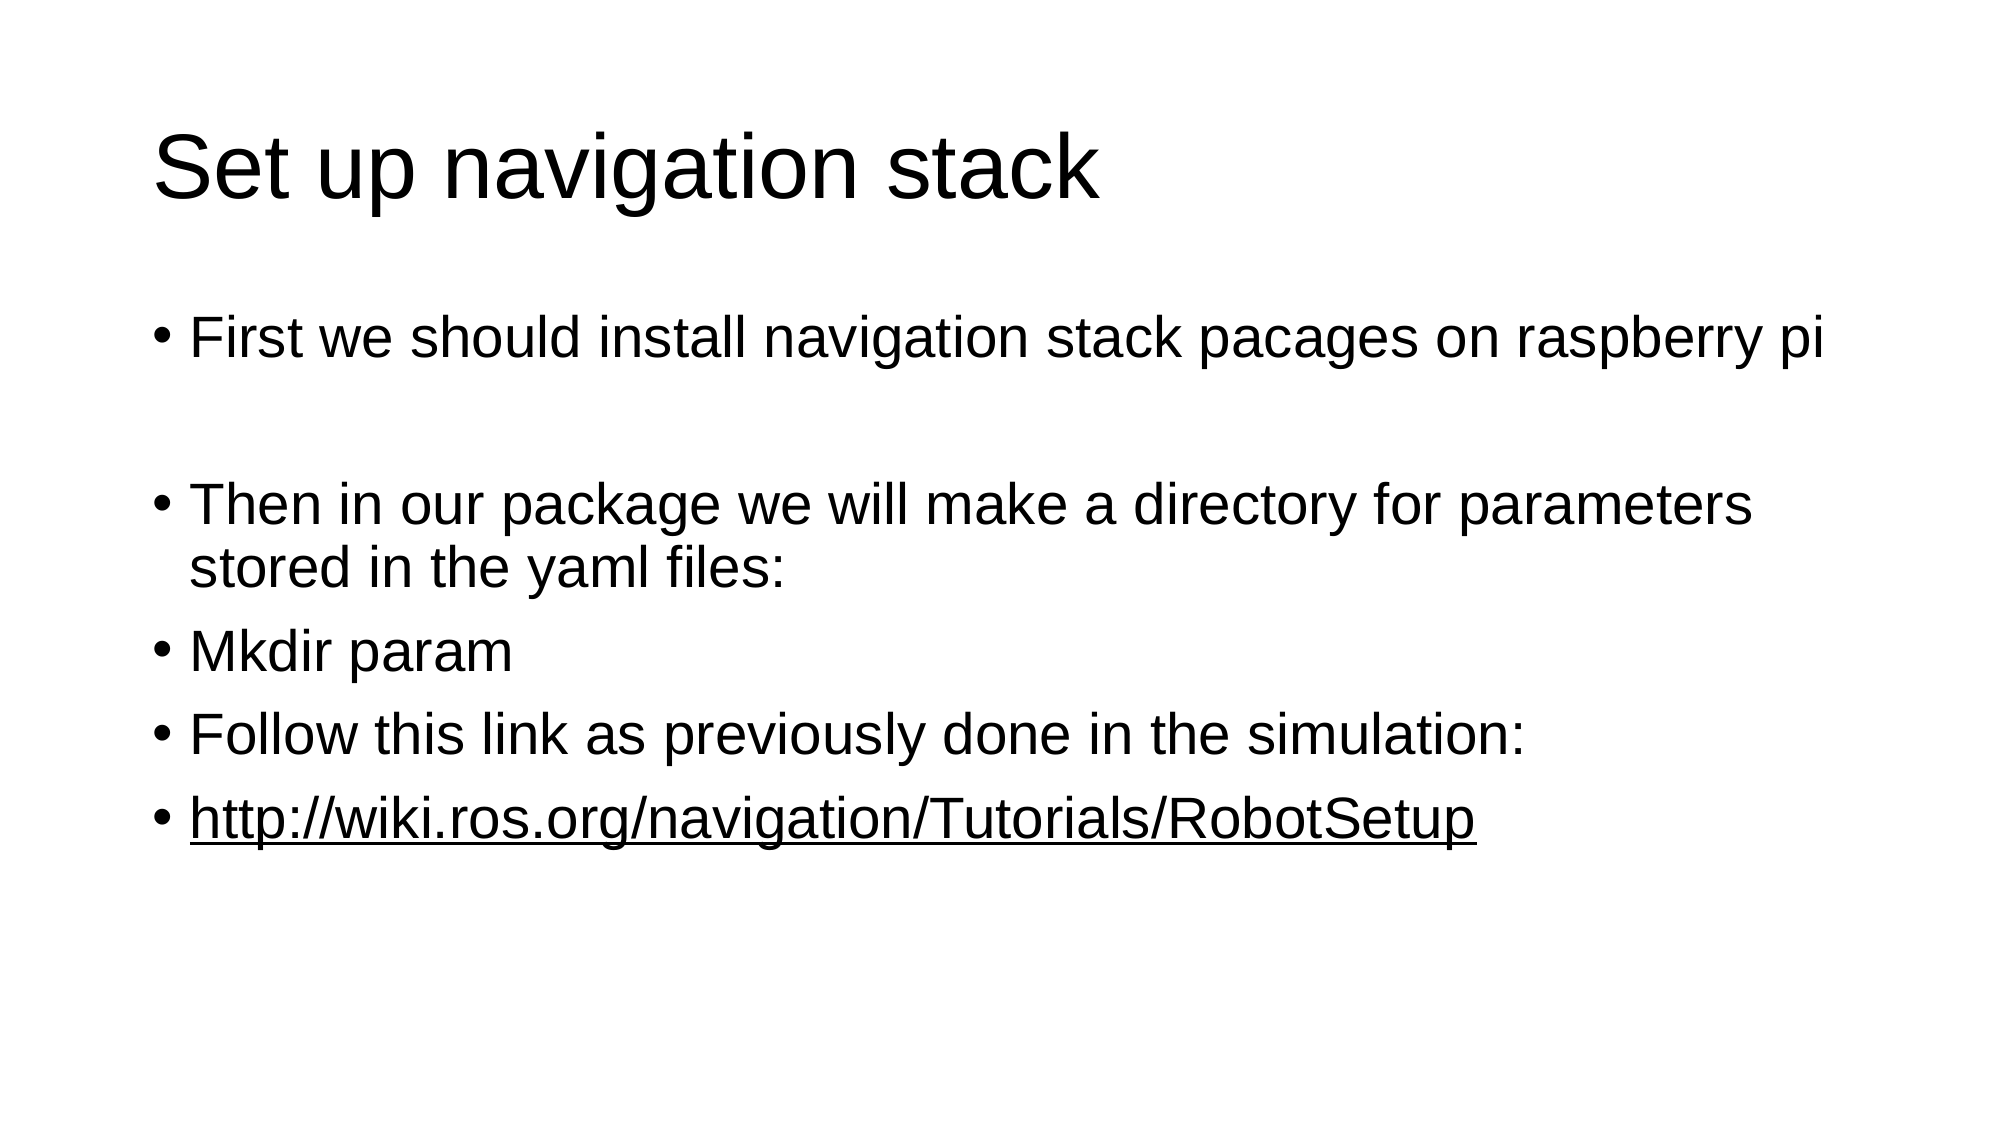

# Set up navigation stack
First we should install navigation stack pacages on raspberry pi

Then in our package we will make a directory for parameters stored in the yaml files:
Mkdir param
Follow this link as previously done in the simulation:
http://wiki.ros.org/navigation/Tutorials/RobotSetup